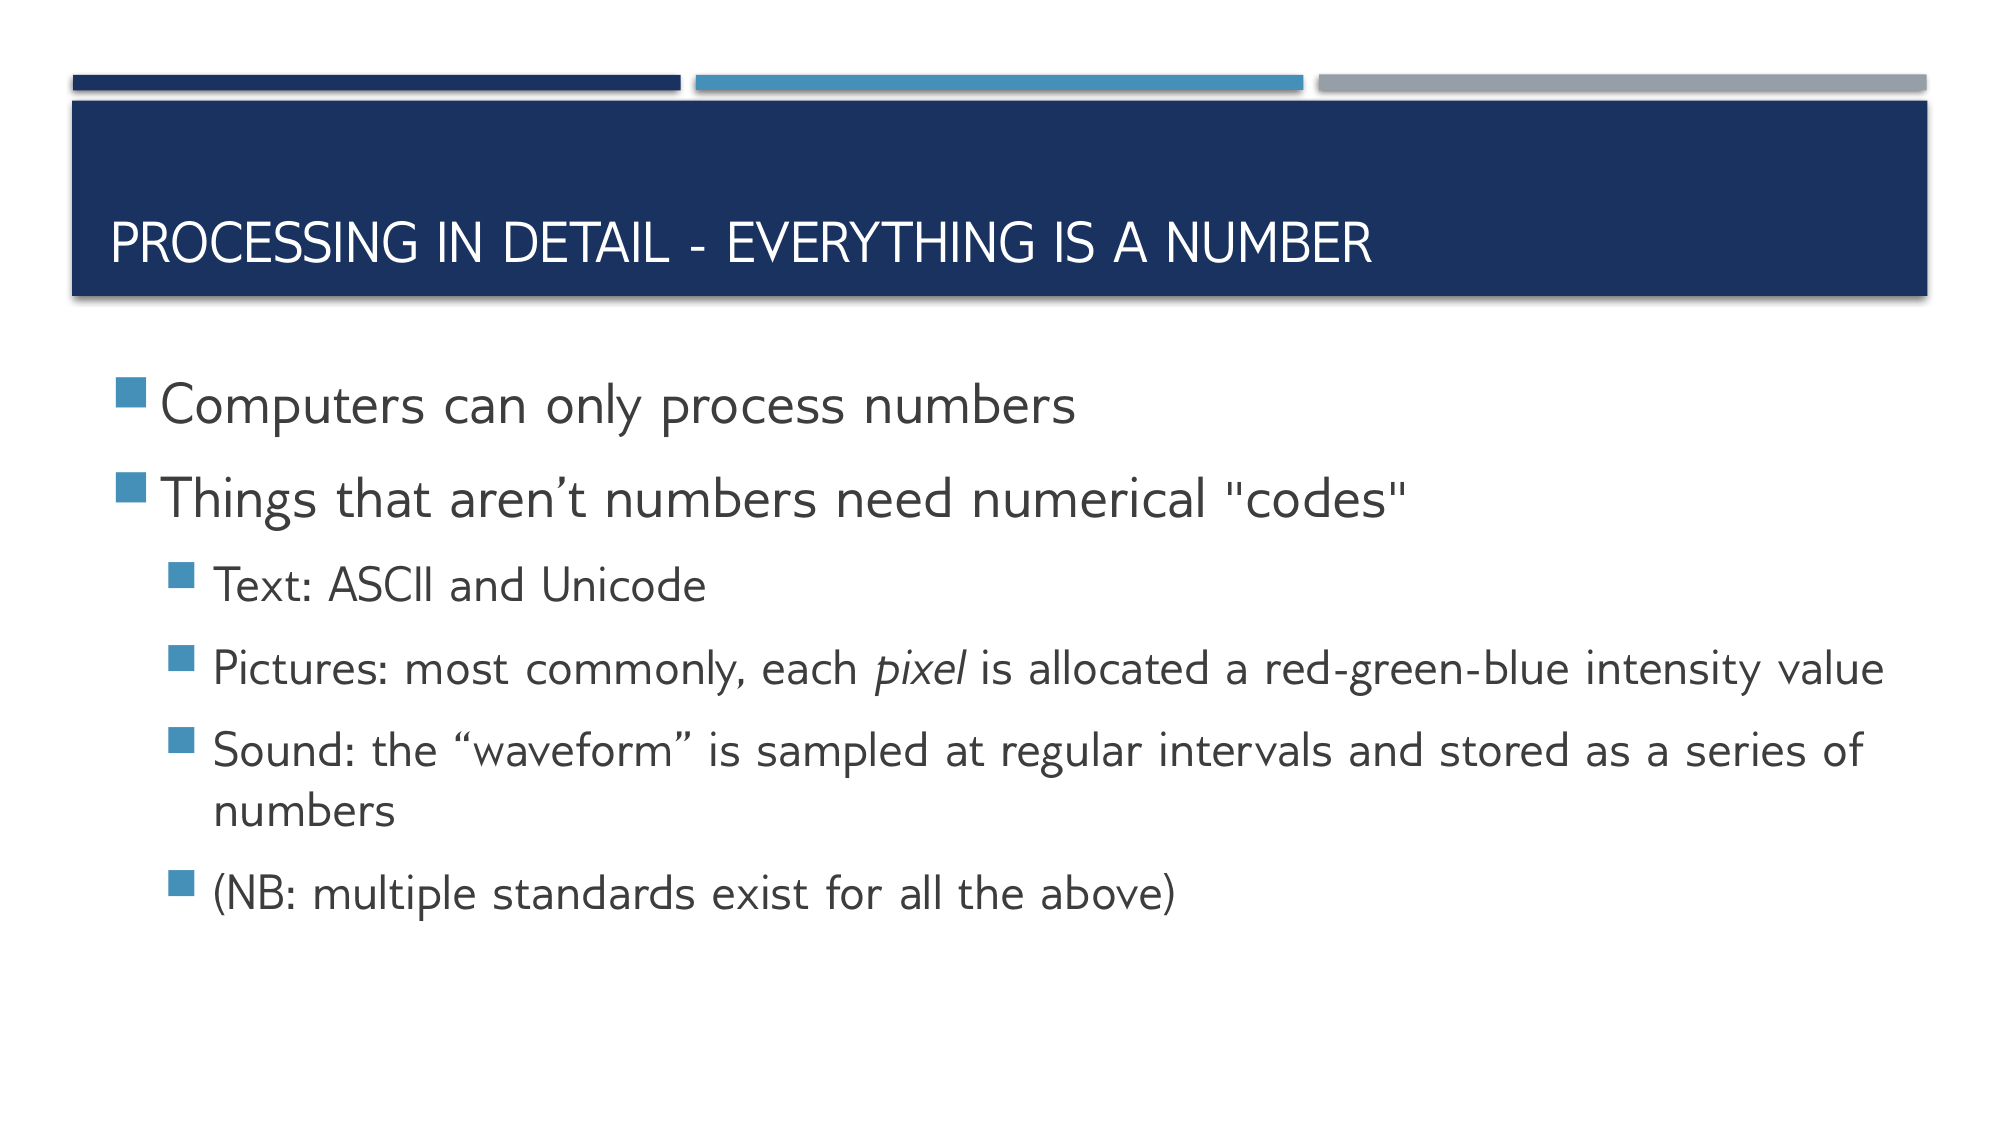

# Processing in detail - Everything is a number
Computers can only process numbers
Things that aren’t numbers need numerical "codes"
Text: ASCII and Unicode
Pictures: most commonly, each pixel is allocated a red-green-blue intensity value
Sound: the “waveform” is sampled at regular intervals and stored as a series of numbers
(NB: multiple standards exist for all the above)